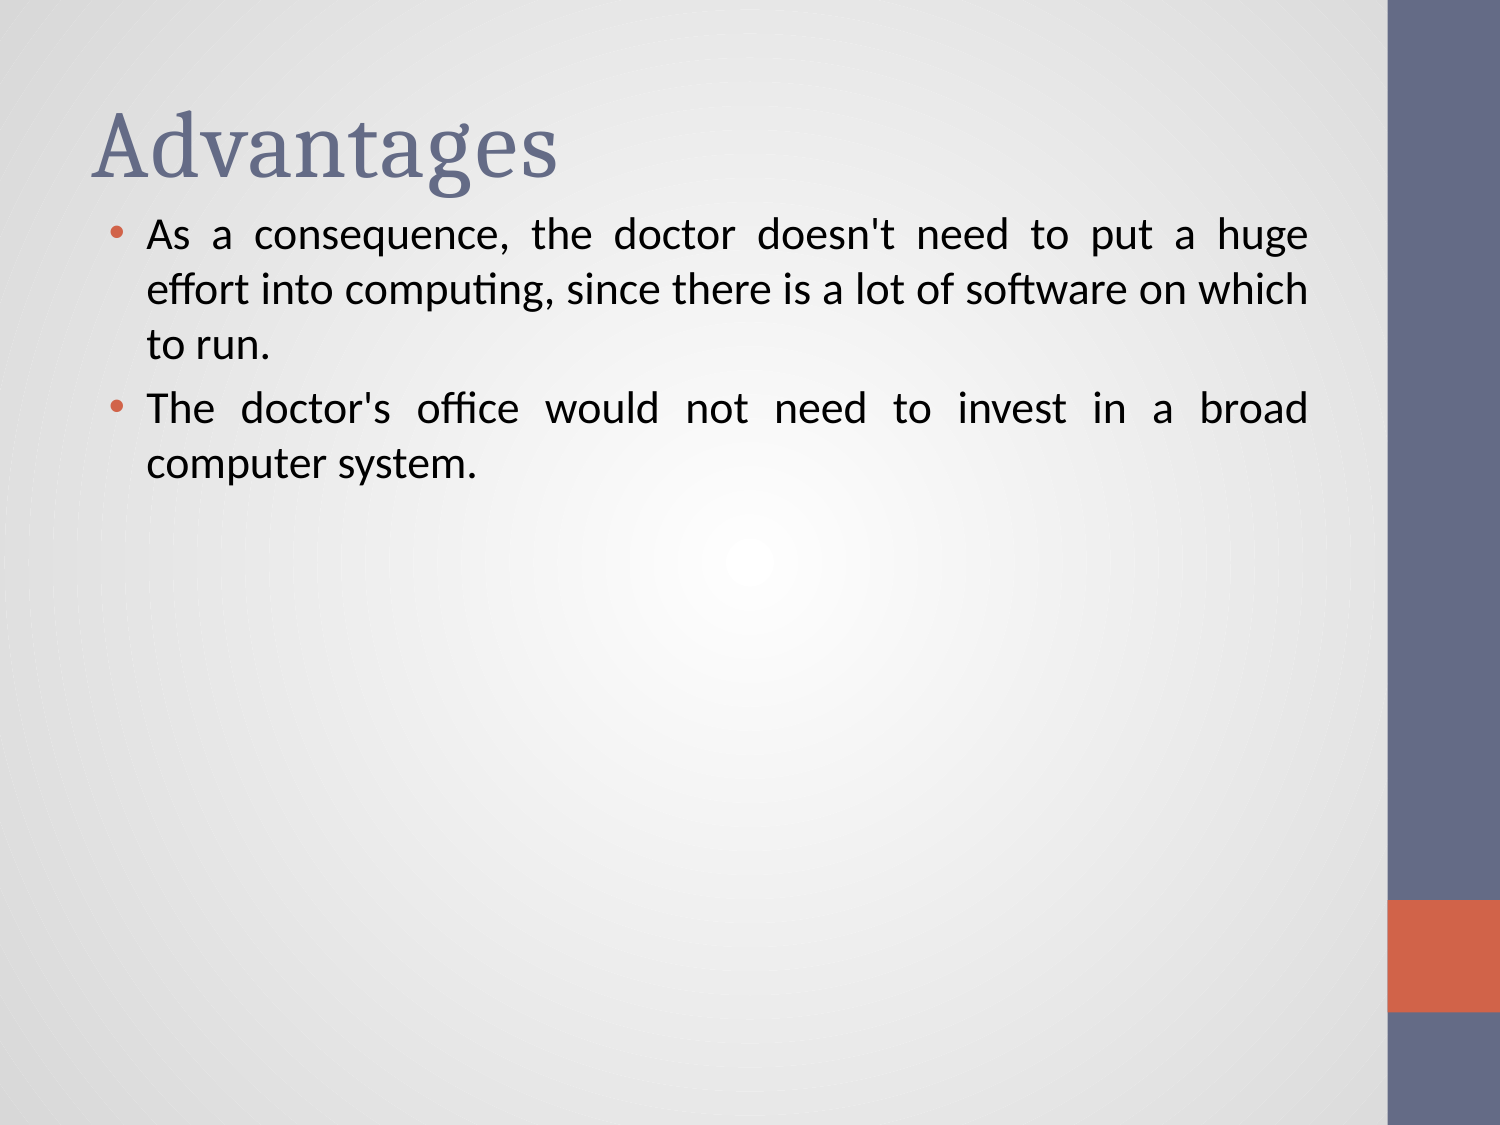

# Advantages
As a consequence, the doctor doesn't need to put a huge effort into computing, since there is a lot of software on which to run.
The doctor's office would not need to invest in a broad computer system.